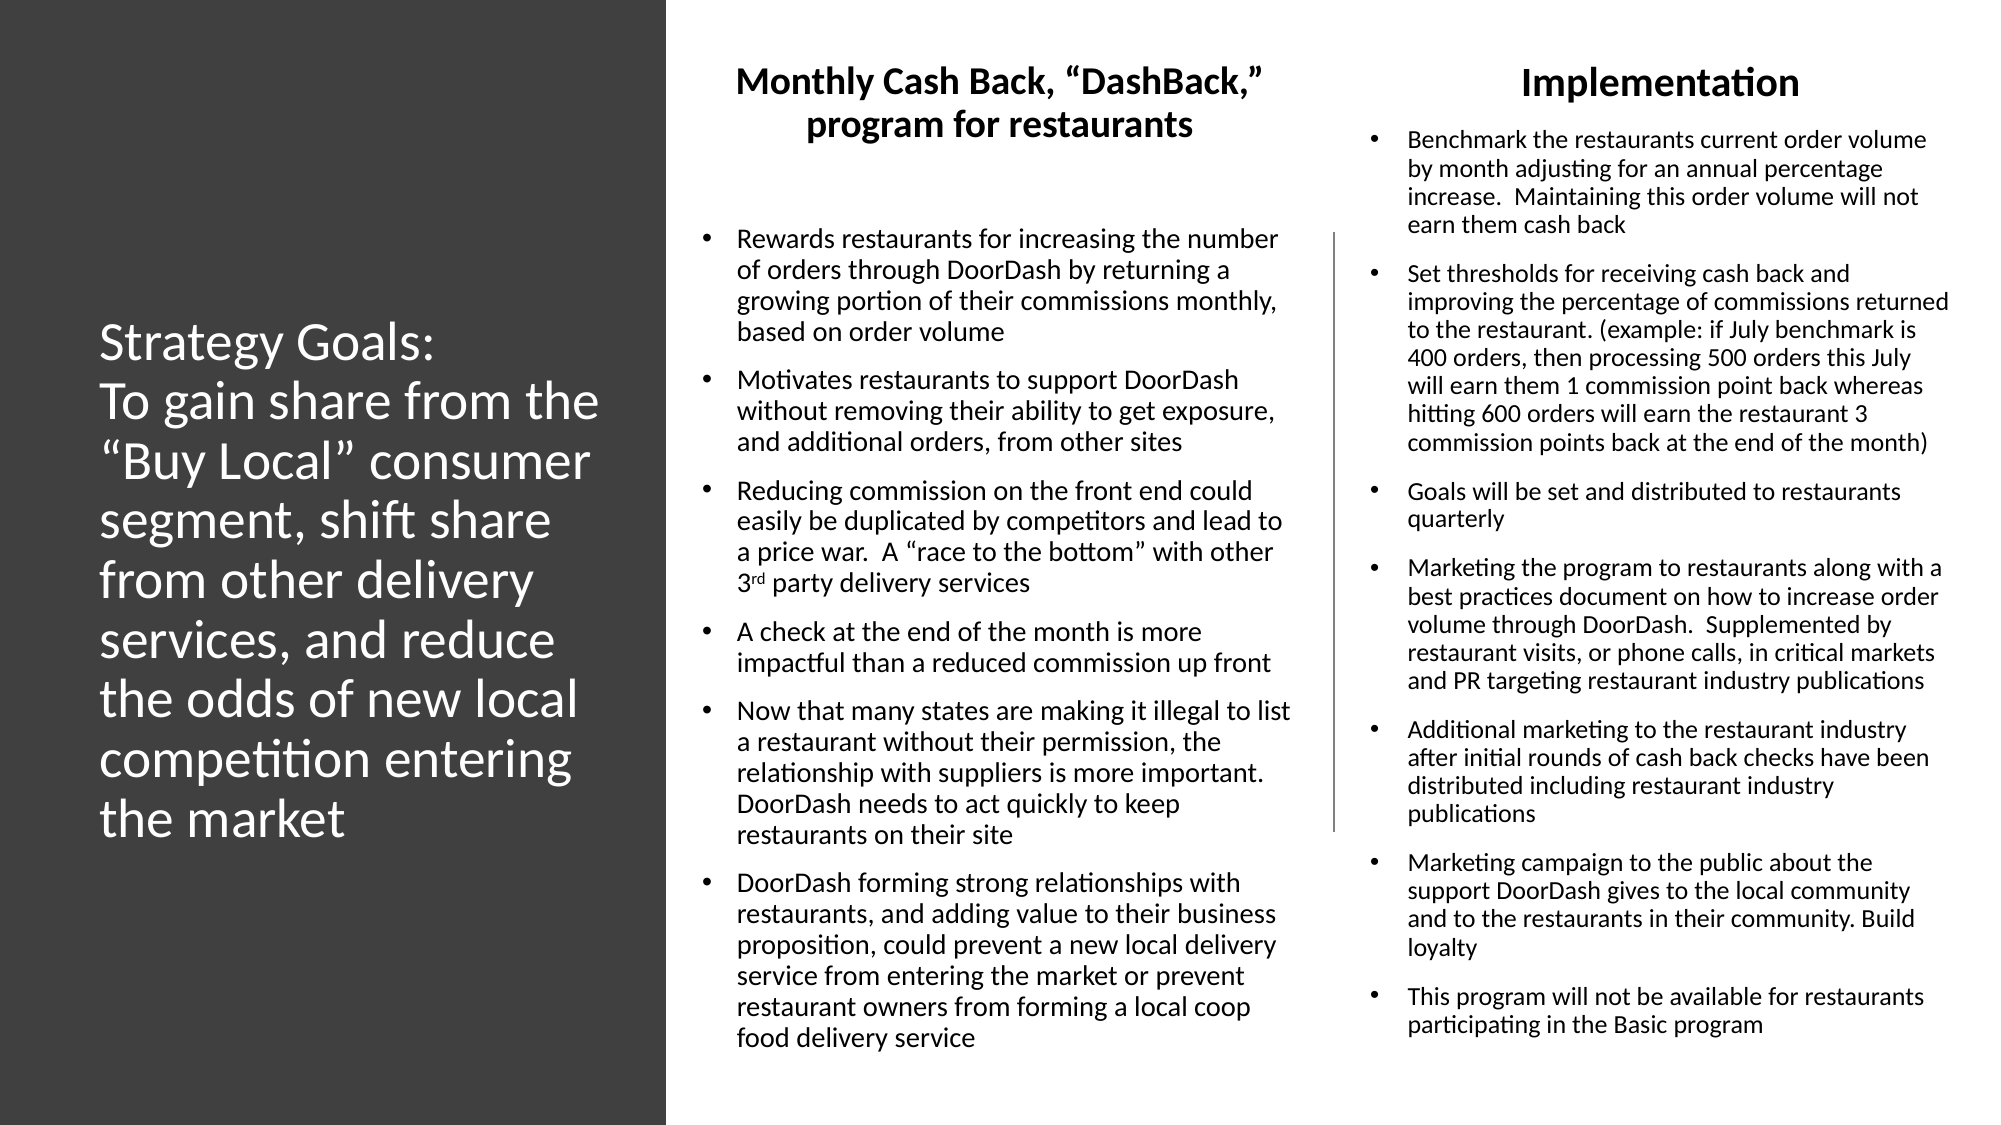

Monthly Cash Back, “DashBack,” program for restaurants

Rewards restaurants for increasing the number of orders through DoorDash by returning a growing portion of their commissions monthly, based on order volume
Motivates restaurants to support DoorDash without removing their ability to get exposure, and additional orders, from other sites
Reducing commission on the front end could easily be duplicated by competitors and lead to a price war.  A “race to the bottom” with other 3rd party delivery services
A check at the end of the month is more impactful than a reduced commission up front
Now that many states are making it illegal to list a restaurant without their permission, the relationship with suppliers is more important.  DoorDash needs to act quickly to keep restaurants on their site
DoorDash forming strong relationships with restaurants, and adding value to their business proposition, could prevent a new local delivery service from entering the market or prevent restaurant owners from forming a local coop food delivery service
Implementation
Benchmark the restaurants current order volume by month adjusting for an annual percentage increase.  Maintaining this order volume will not earn them cash back
Set thresholds for receiving cash back and improving the percentage of commissions returned to the restaurant. (example: if July benchmark is 400 orders, then processing 500 orders this July will earn them 1 commission point back whereas hitting 600 orders will earn the restaurant 3 commission points back at the end of the month)
Goals will be set and distributed to restaurants quarterly
Marketing the program to restaurants along with a best practices document on how to increase order volume through DoorDash.  Supplemented by restaurant visits, or phone calls, in critical markets and PR targeting restaurant industry publications
Additional marketing to the restaurant industry after initial rounds of cash back checks have been distributed including restaurant industry publications
Marketing campaign to the public about the support DoorDash gives to the local community and to the restaurants in their community. Build loyalty
This program will not be available for restaurants participating in the Basic program
# Strategy Goals: To gain share from the “Buy Local” consumer segment, shift share from other delivery services, and reduce the odds of new local competition entering the market